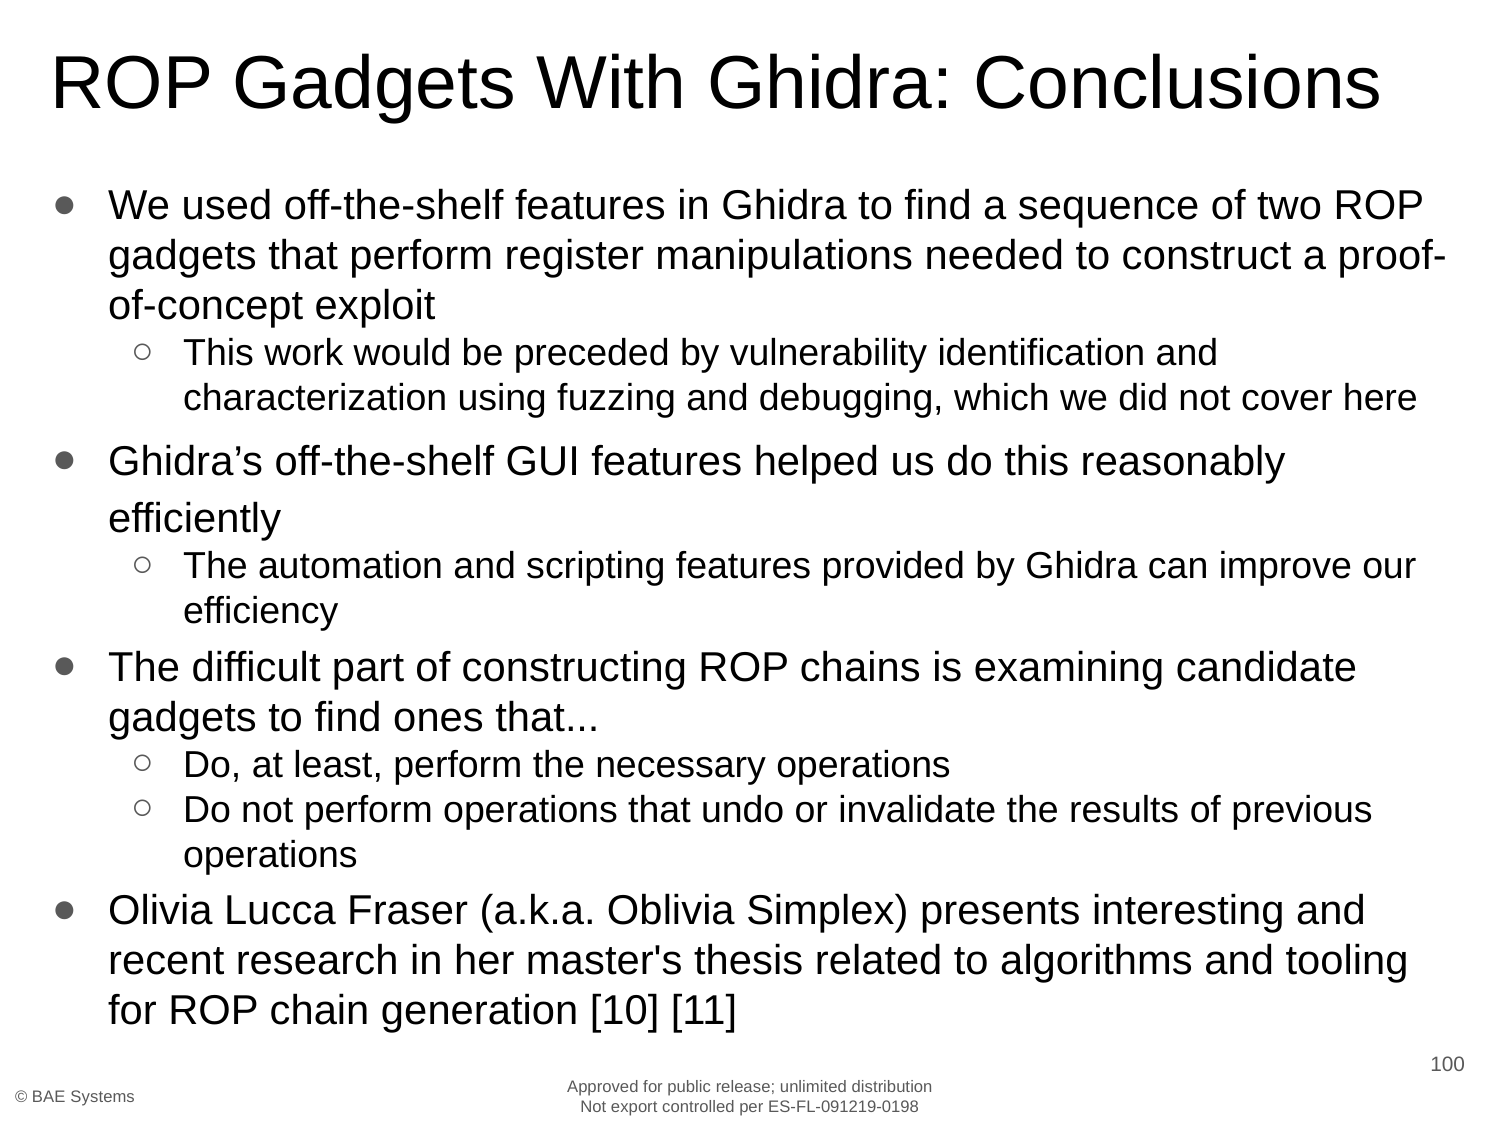

# ROP Gadgets With Ghidra: Conclusions
We used off-the-shelf features in Ghidra to find a sequence of two ROP gadgets that perform register manipulations needed to construct a proof-of-concept exploit
This work would be preceded by vulnerability identification and characterization using fuzzing and debugging, which we did not cover here
Ghidra’s off-the-shelf GUI features helped us do this reasonably efficiently
The automation and scripting features provided by Ghidra can improve our efficiency
The difficult part of constructing ROP chains is examining candidate gadgets to find ones that...
Do, at least, perform the necessary operations
Do not perform operations that undo or invalidate the results of previous operations
Olivia Lucca Fraser (a.k.a. Oblivia Simplex) presents interesting and recent research in her master's thesis related to algorithms and tooling for ROP chain generation [10] [11]
100